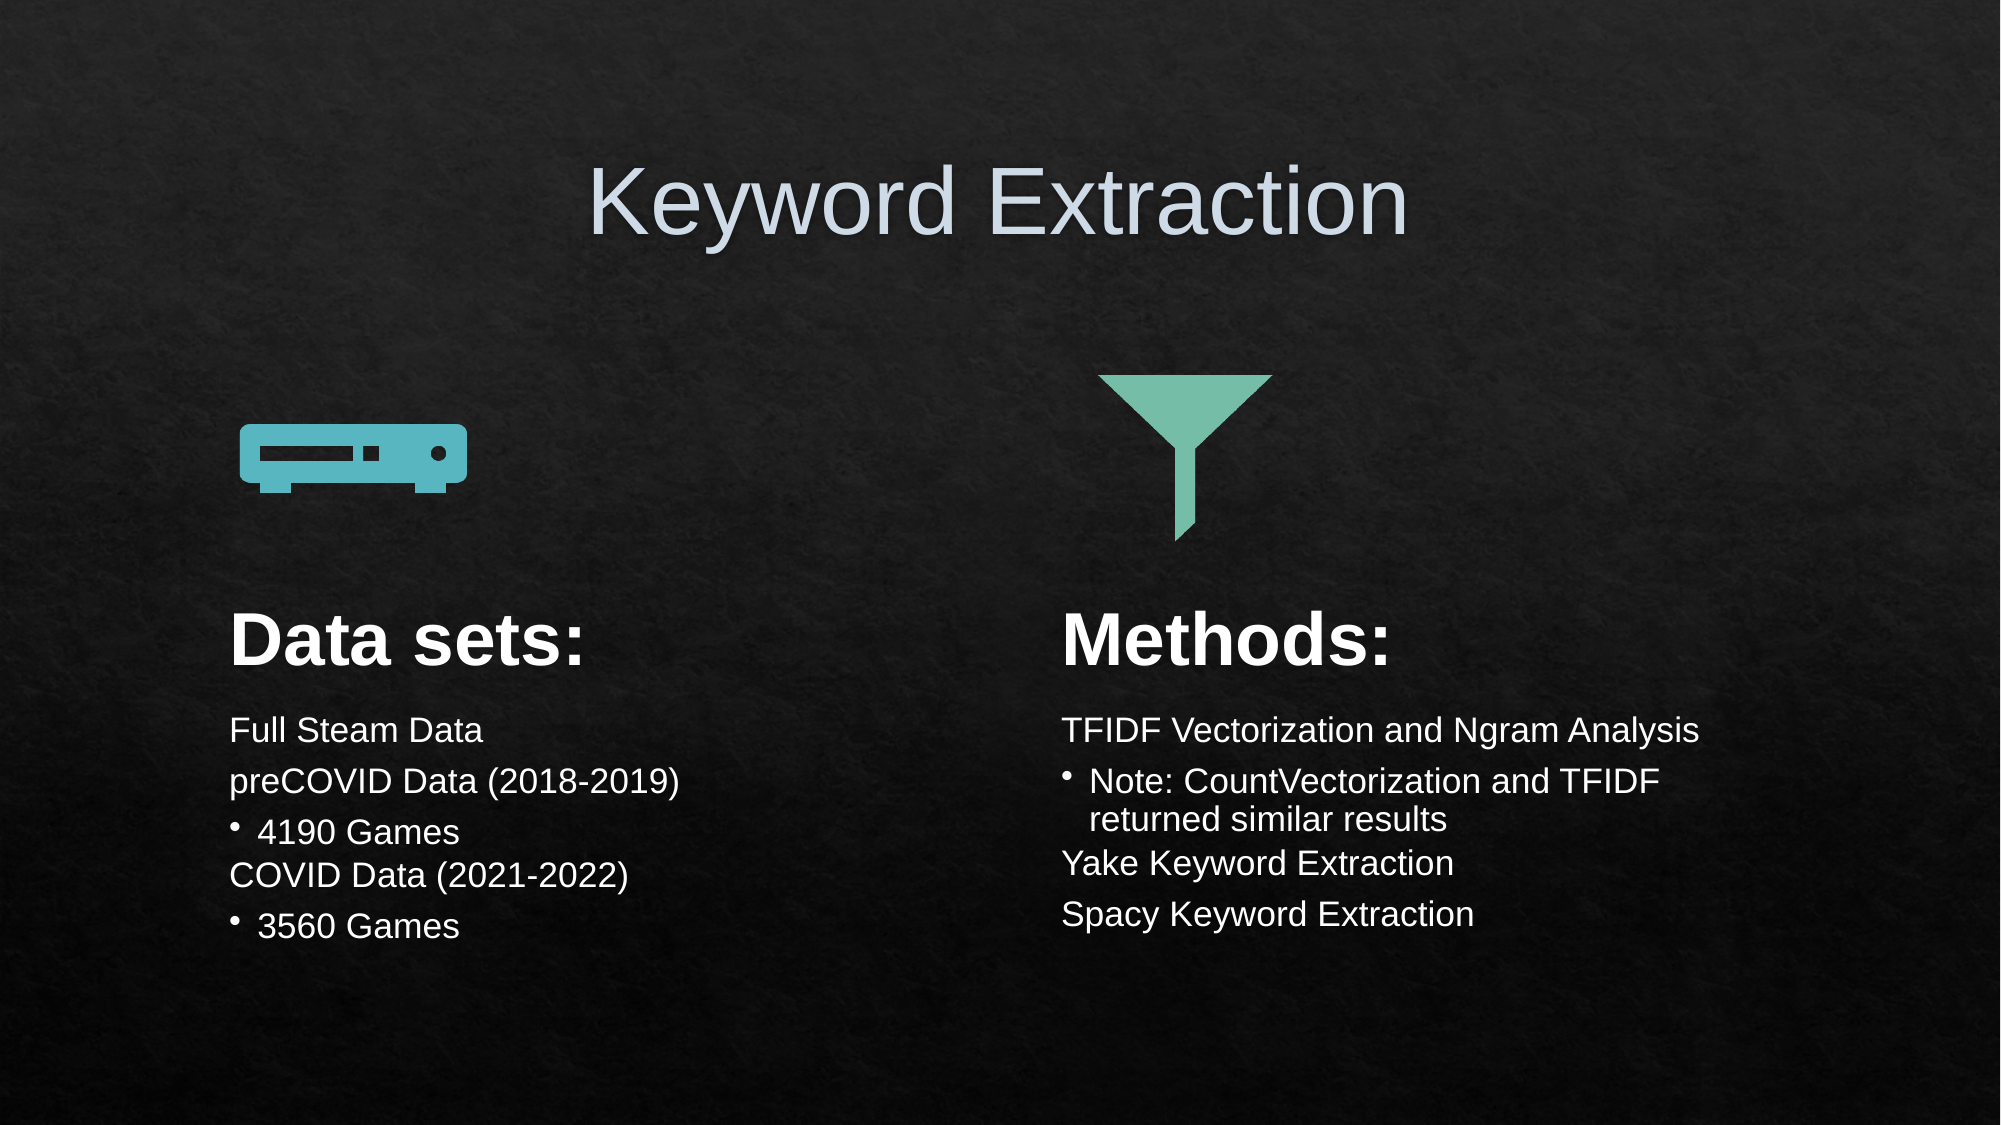

# Keyword Extraction
Data sets:
Full Steam Data
preCOVID Data (2018-2019)
4190 Games
COVID Data (2021-2022)
3560 Games
Methods:
TFIDF Vectorization and Ngram Analysis
Note: CountVectorization and TFIDF returned similar results
Yake Keyword Extraction
Spacy Keyword Extraction